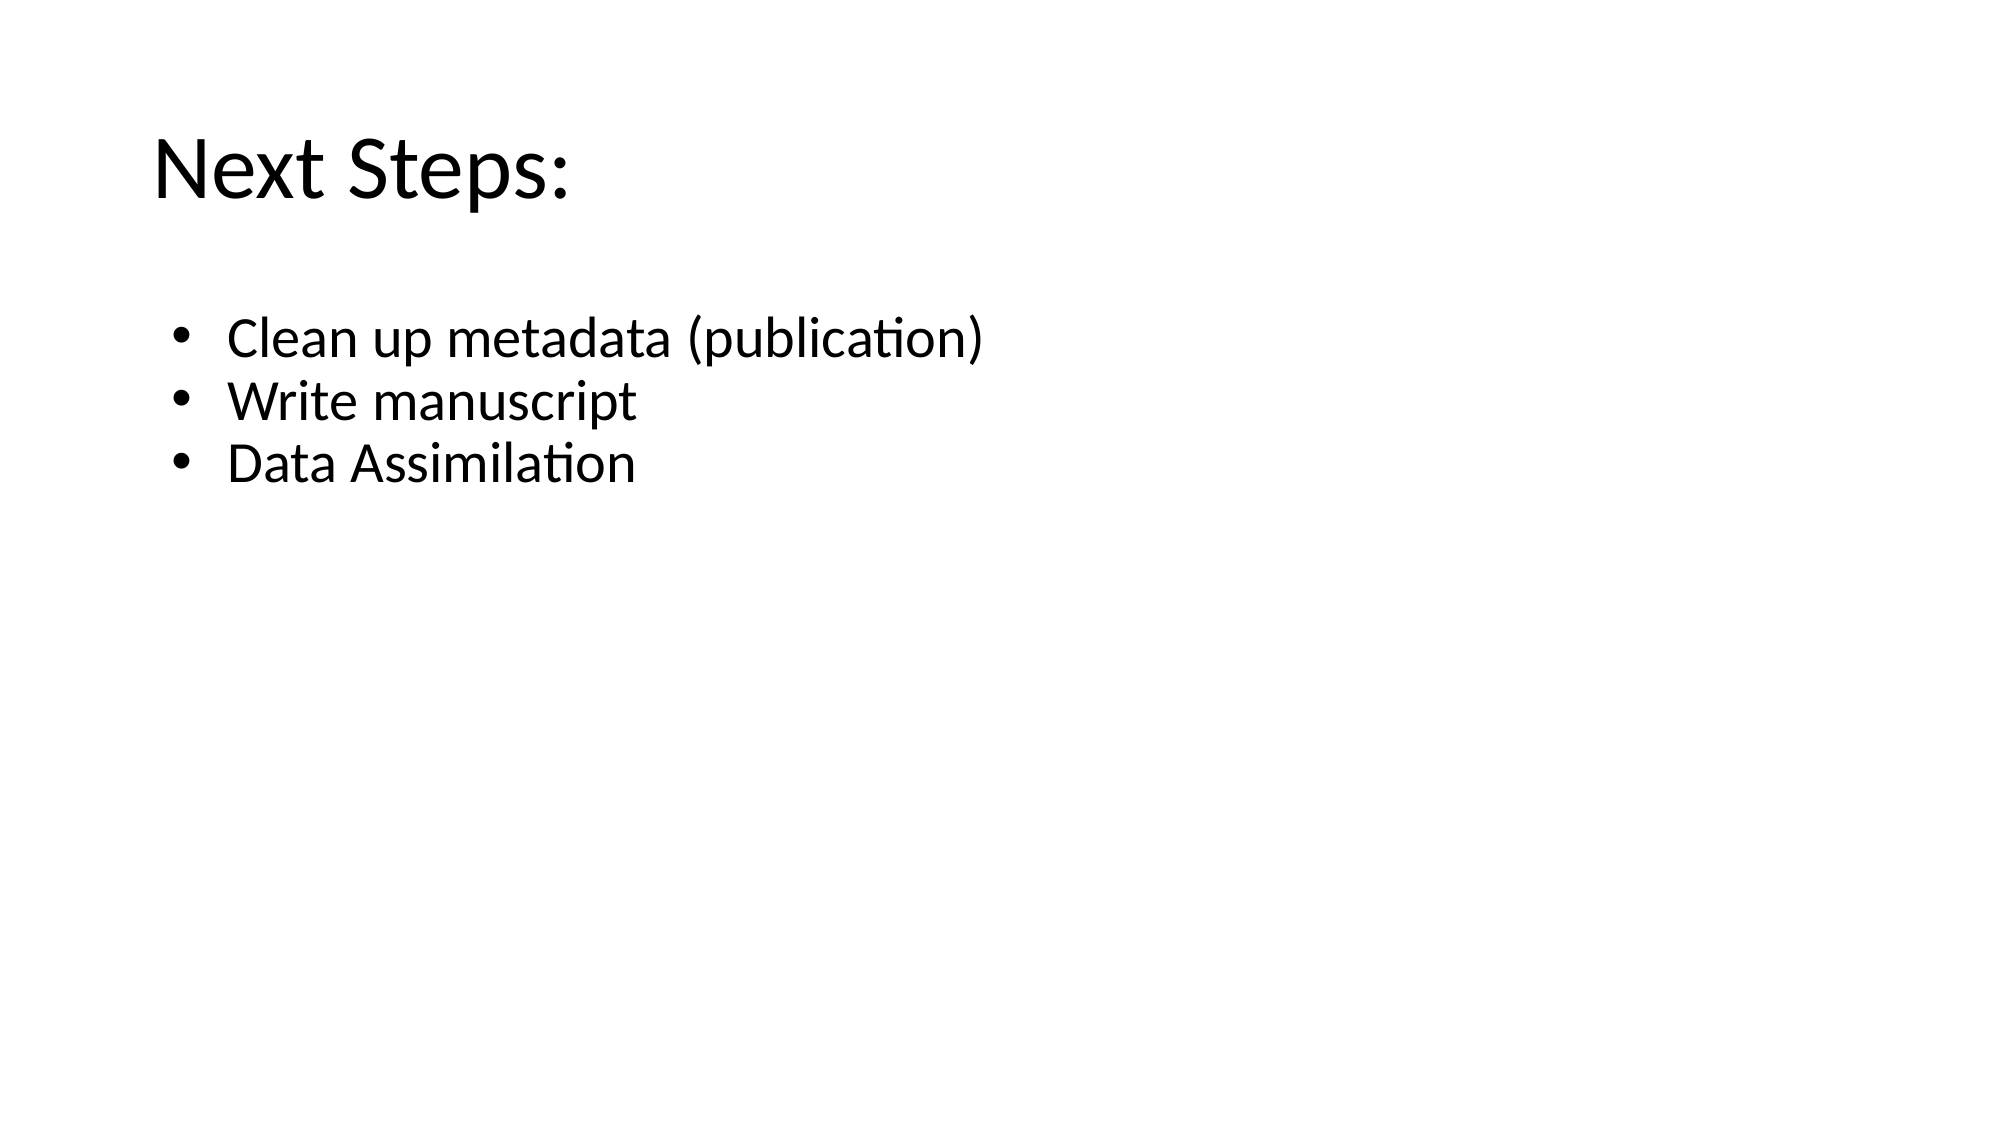

# Next Steps:
Clean up metadata (publication)
Write manuscript
Data Assimilation